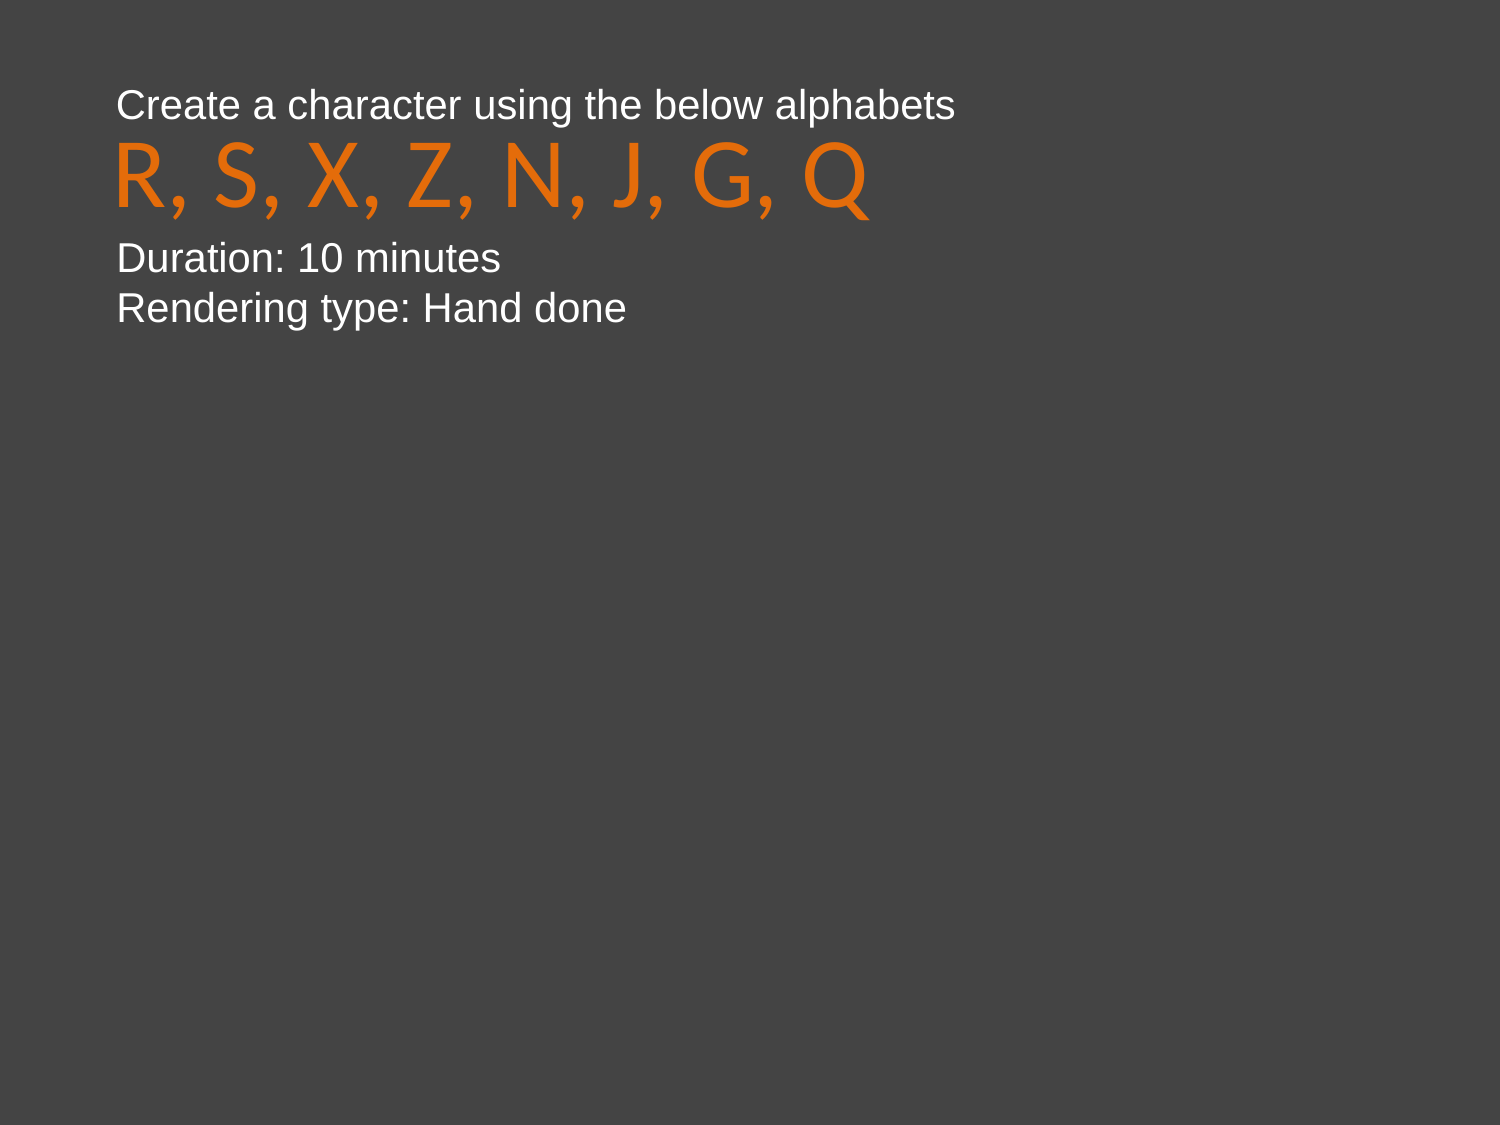

#
      Create a character using the below alphabets
R, S, X, Z, N, J, G, Q
Duration: 10 minutes
Rendering type: Hand done